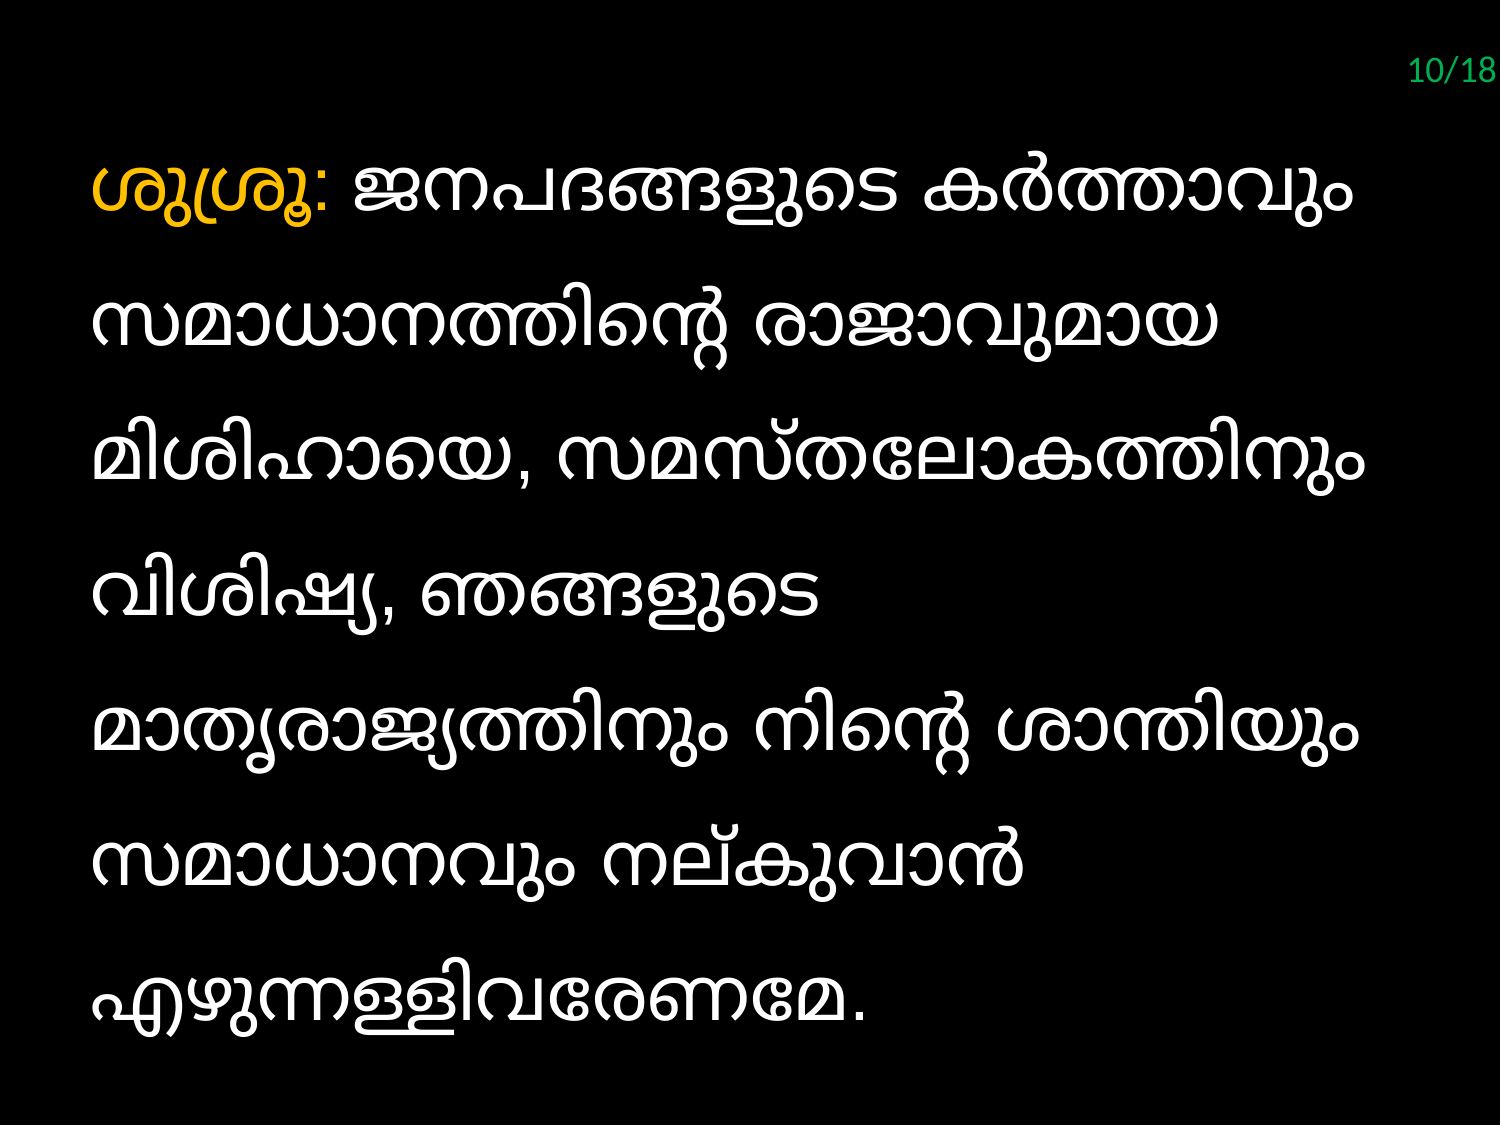

10/18
ശുശ്രൂ: ജനപദങ്ങളുടെ കര്‍ത്താവും സമാധാനത്തിന്‍റെ രാജാവുമായ മിശിഹായെ, സമസ്തലോകത്തിനും വിശിഷ്യ, ഞങ്ങളുടെ മാതൃരാജ്യത്തിനും നിന്‍റെ ശാന്തിയും സമാധാനവും നല്കുവാന്‍ എഴുന്നള്ളിവരേണമേ.